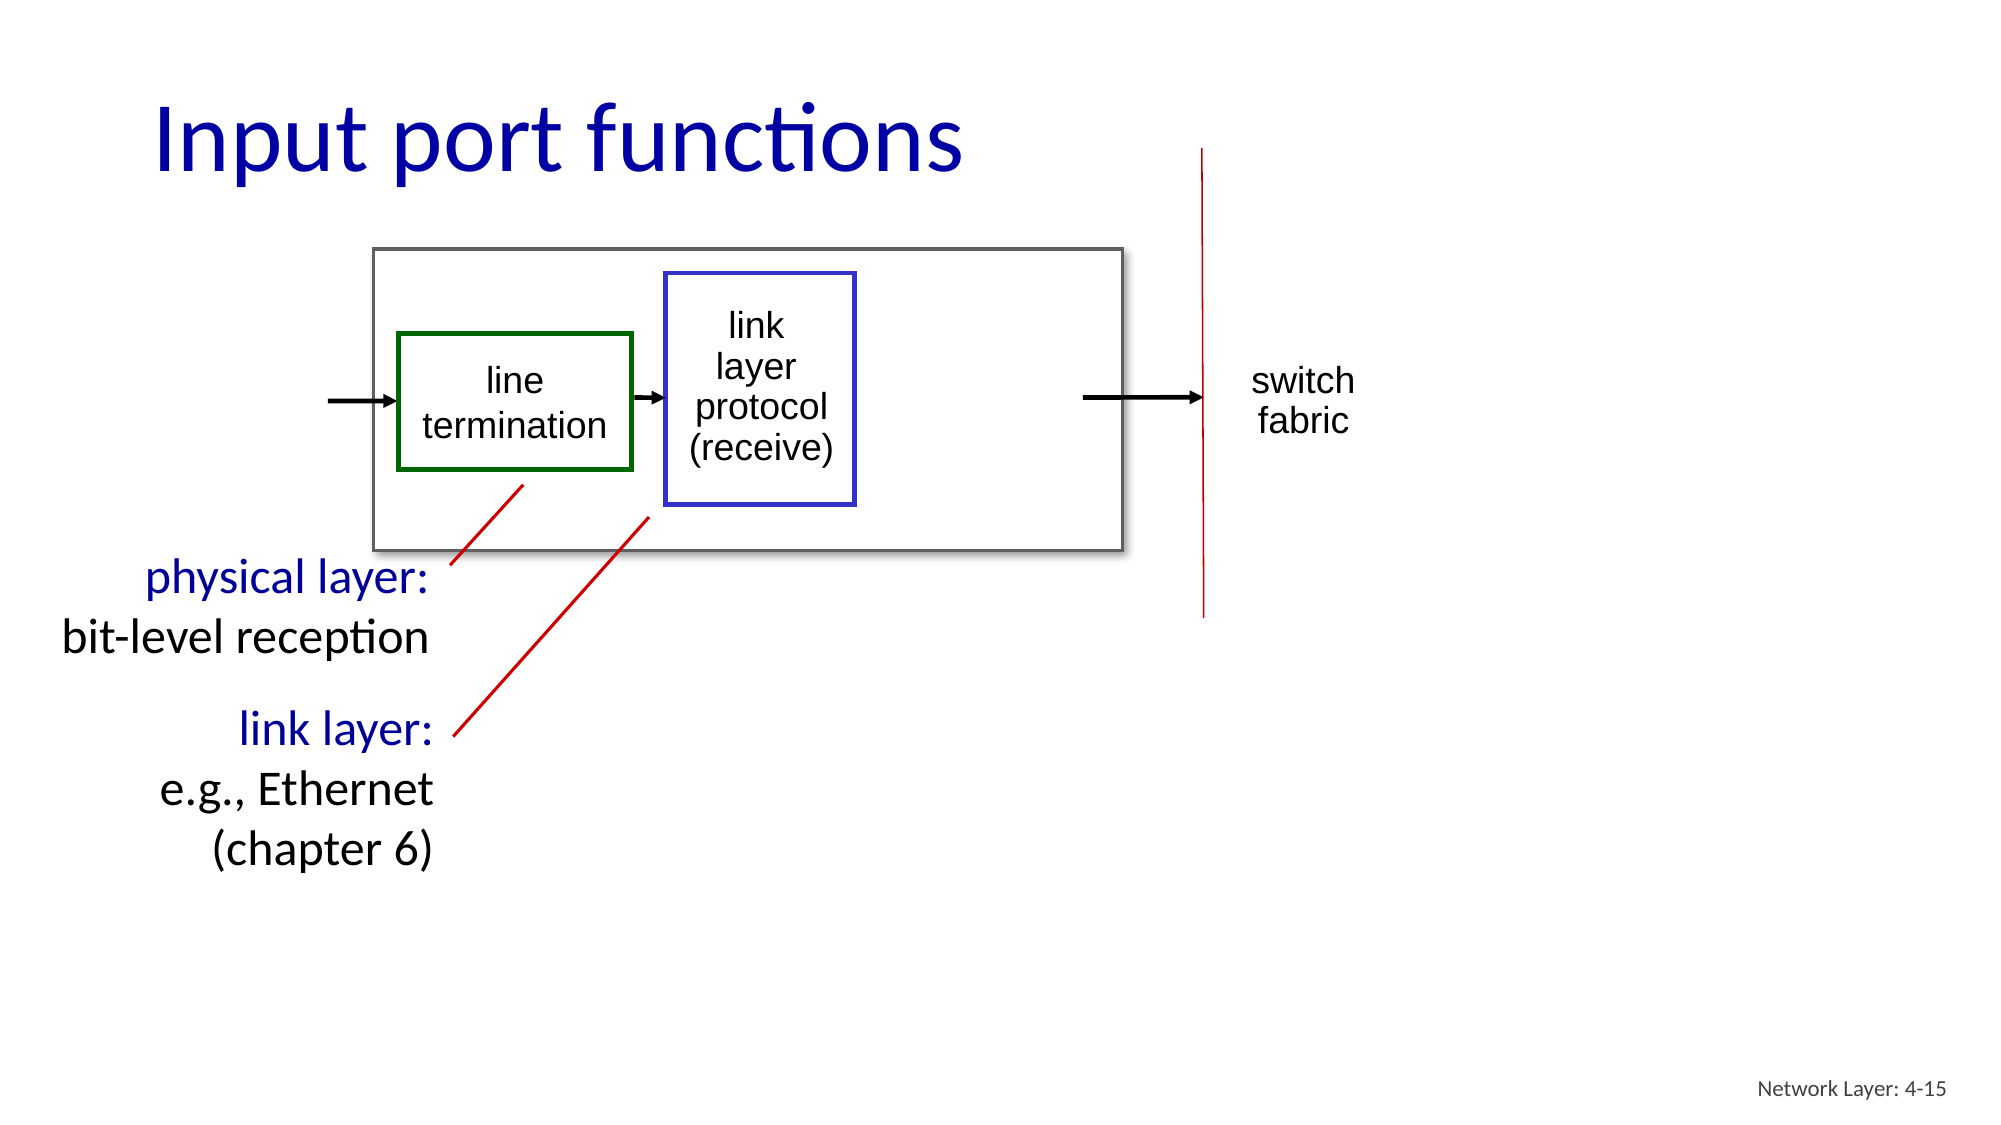

# Input port functions

link layer:
e.g., Ethernet
(chapter 6)
link
layer
protocol
(receive)
switch
fabric
line
termination

physical layer:
bit-level reception

Network Layer: 4-15